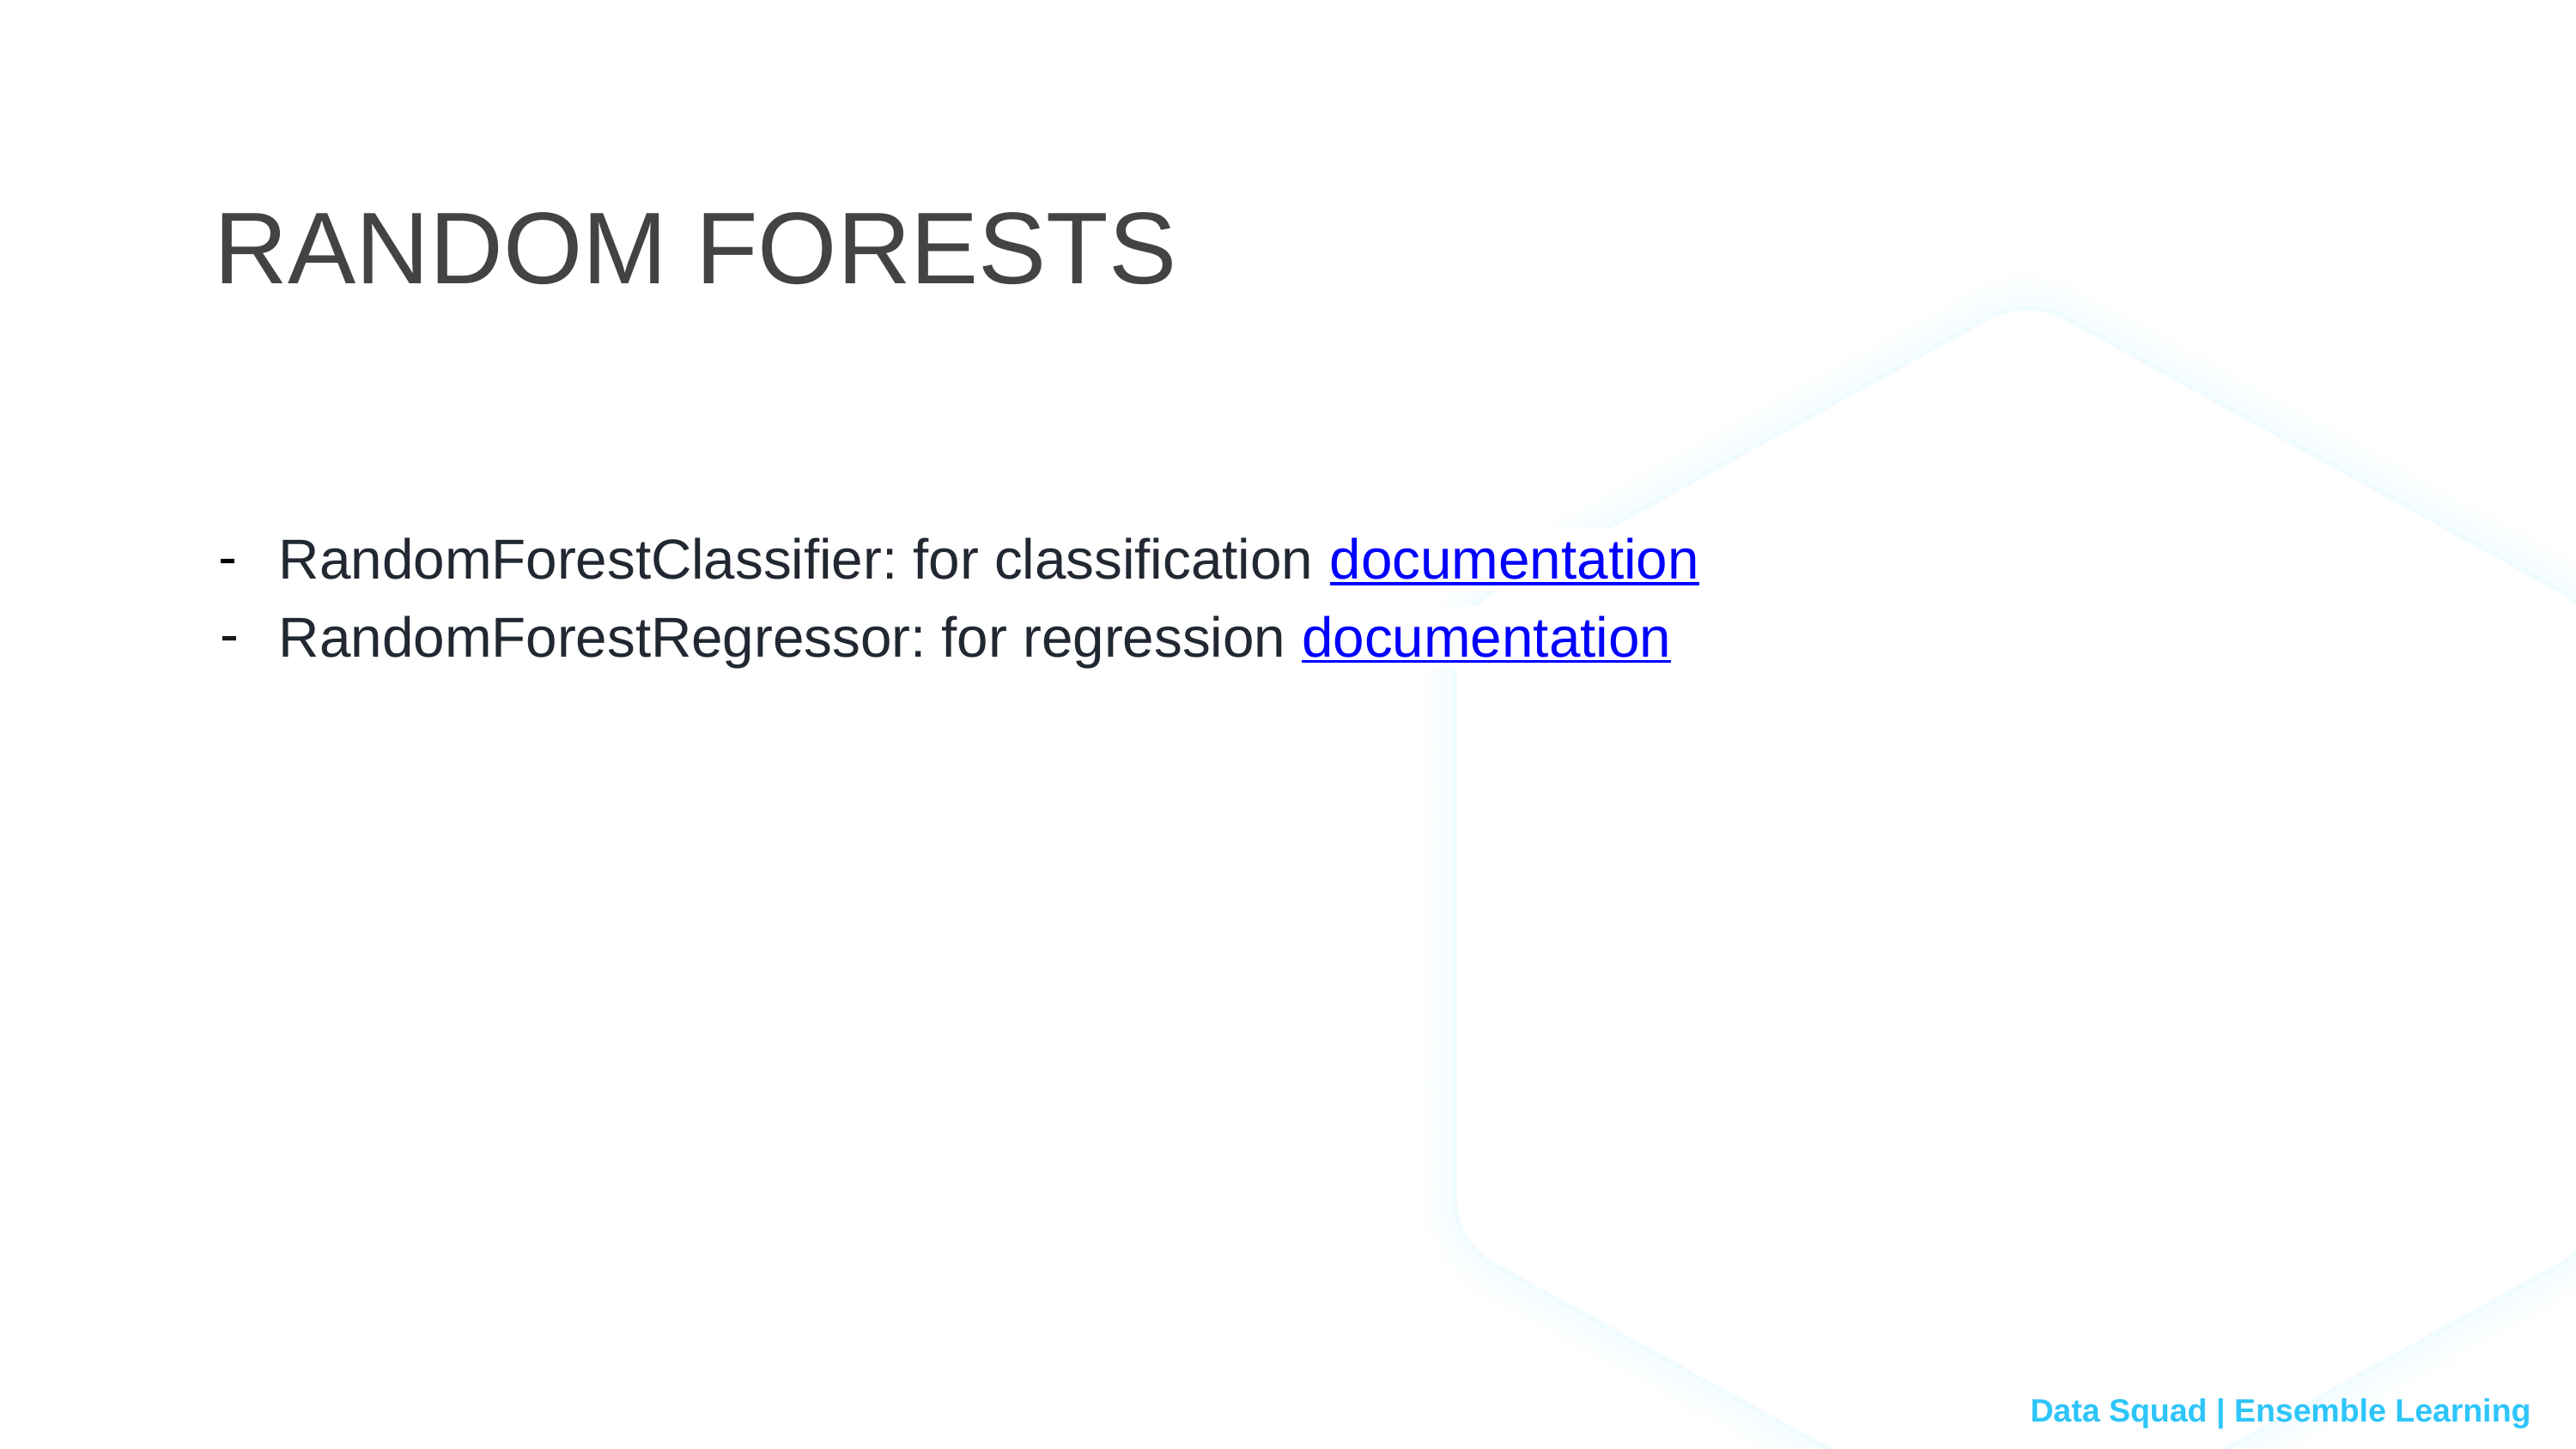

RANDOM FORESTS
RandomForestClassifier: for classification documentation
RandomForestRegressor: for regression documentation

Data Squad | Ensemble Learning